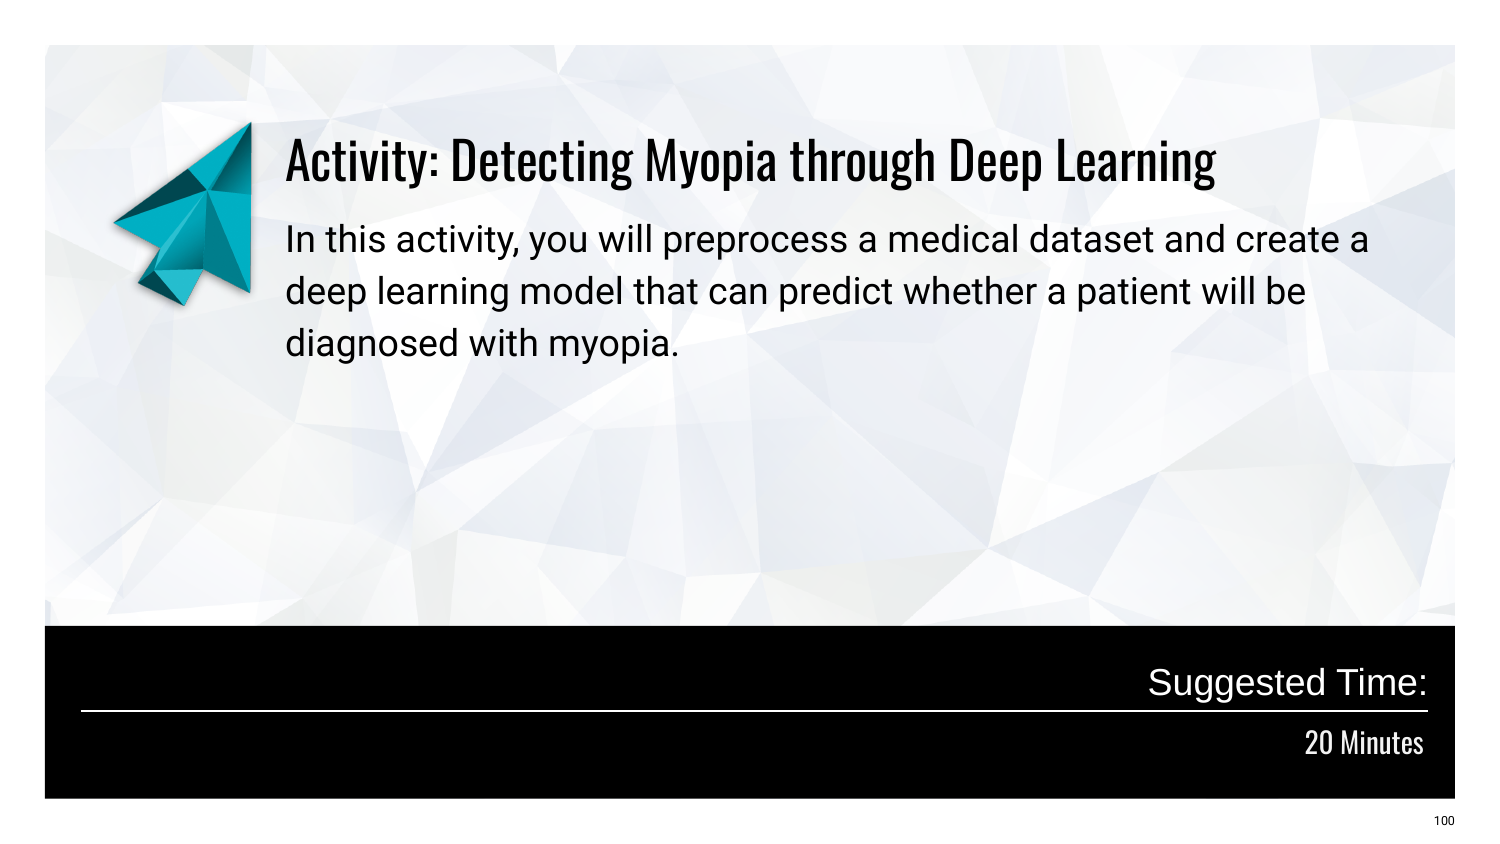

# Activity: Detecting Myopia through Deep Learning
In this activity, you will preprocess a medical dataset and create a deep learning model that can predict whether a patient will be diagnosed with myopia.

20 Minutes

100